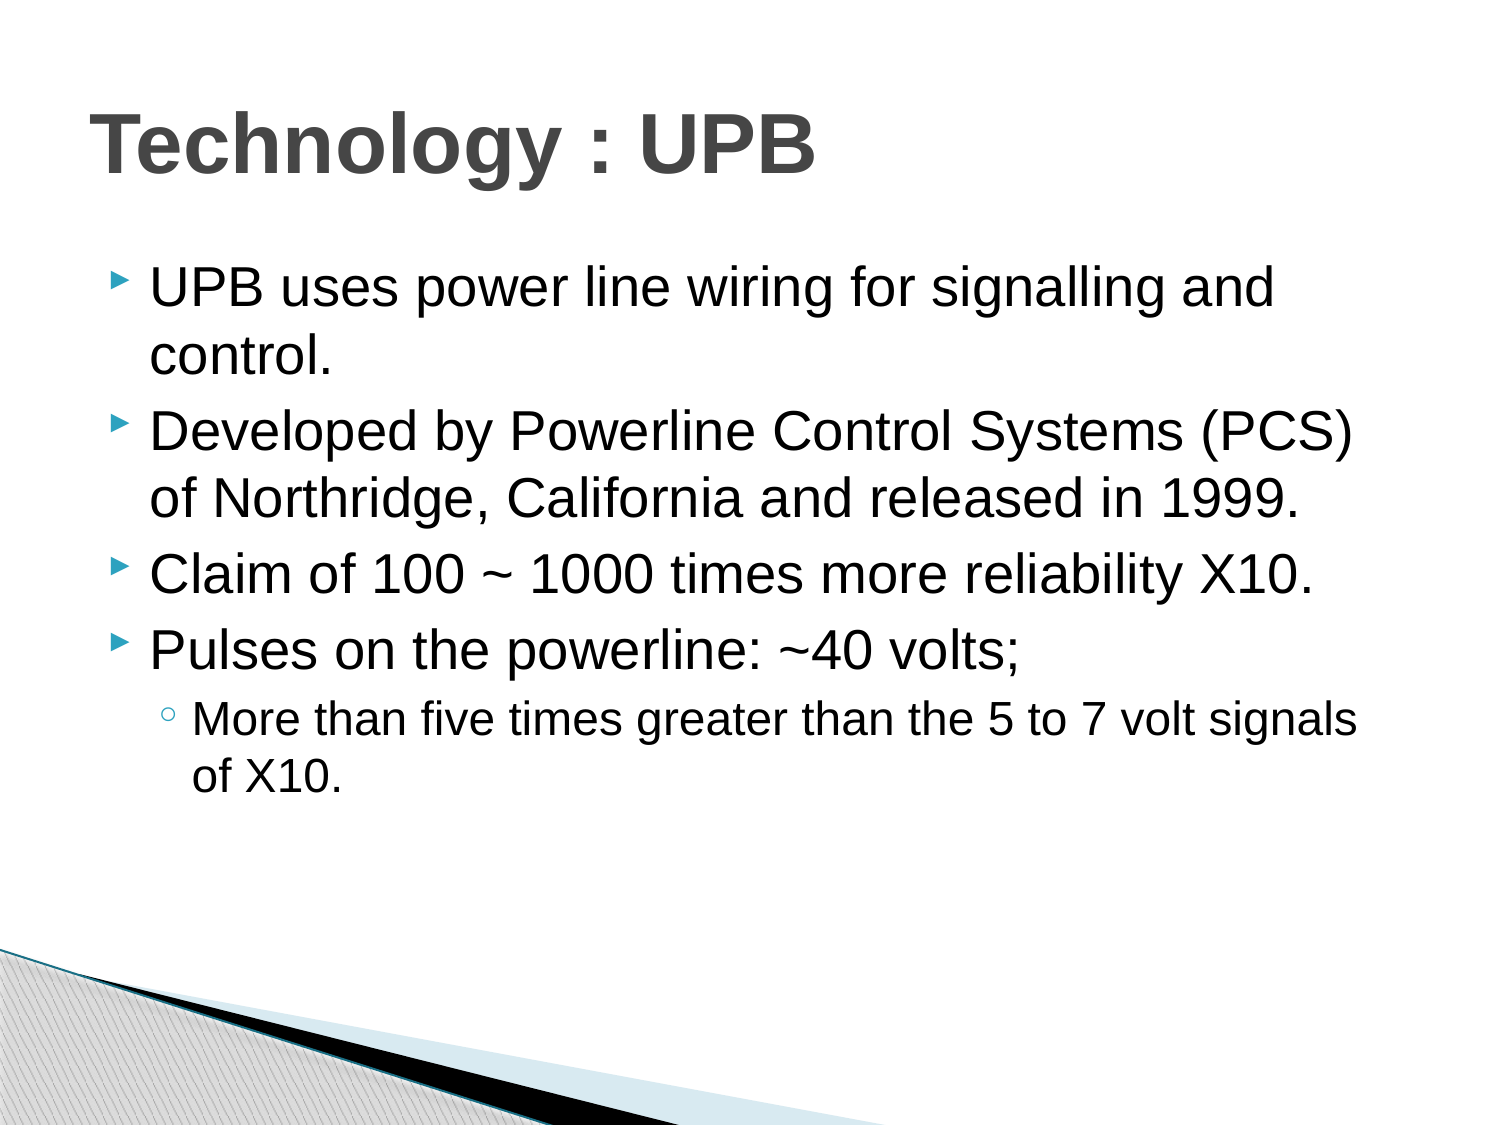

# Technology : UPB
UPB uses power line wiring for signalling and control.
Developed by Powerline Control Systems (PCS) of Northridge, California and released in 1999.
Claim of 100 ~ 1000 times more reliability X10.
Pulses on the powerline: ~40 volts;
More than five times greater than the 5 to 7 volt signals of X10.